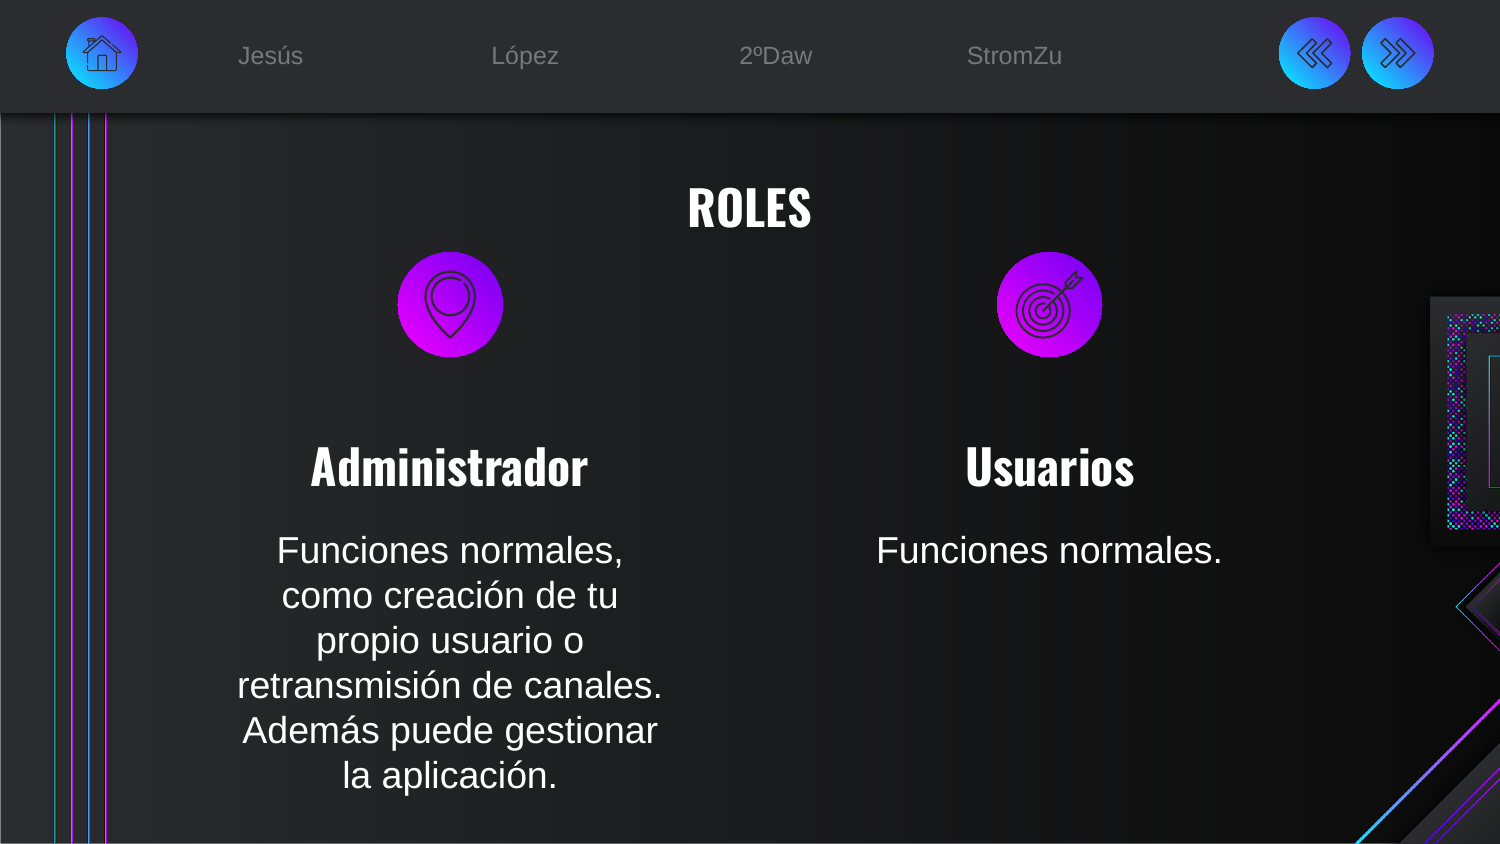

Project Schedule
Jesús
Project Timeline
López
Status Report
2ºDaw
Upcoming Report
StromZu

ROLES

# Administrador
Usuarios
Funciones normales, como creación de tu propio usuario o retransmisión de canales.
Además puede gestionar la aplicación.
Funciones normales.